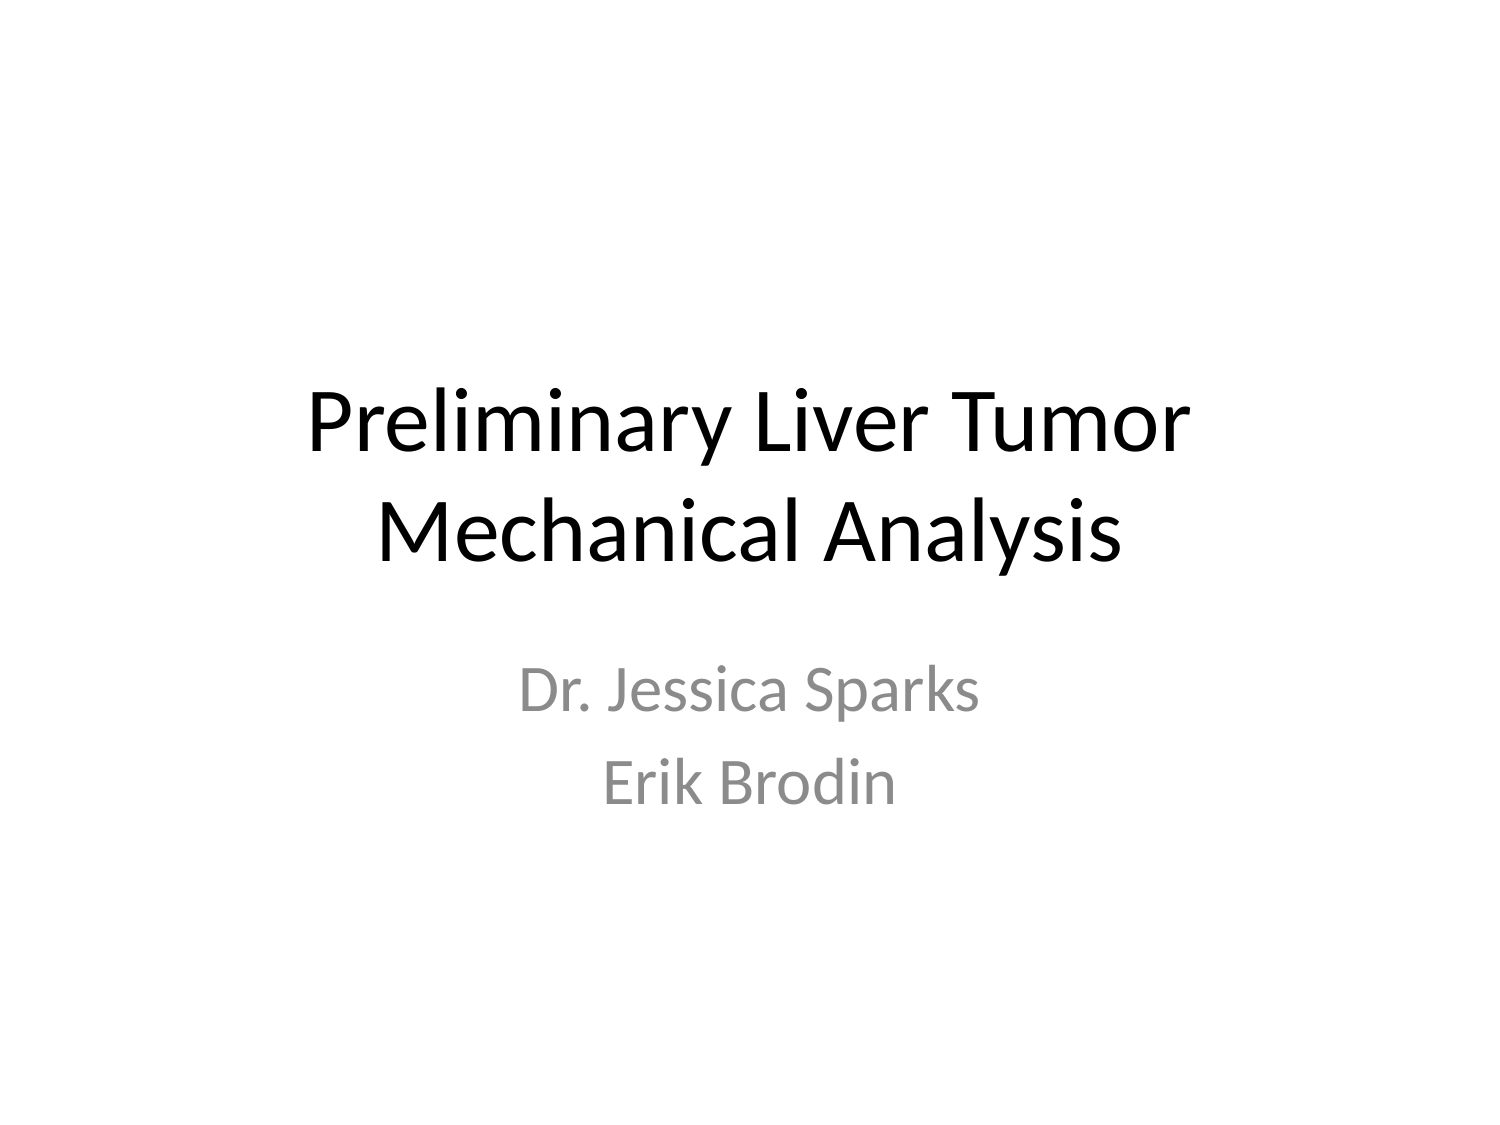

# Preliminary Liver Tumor Mechanical Analysis
Dr. Jessica Sparks
Erik Brodin